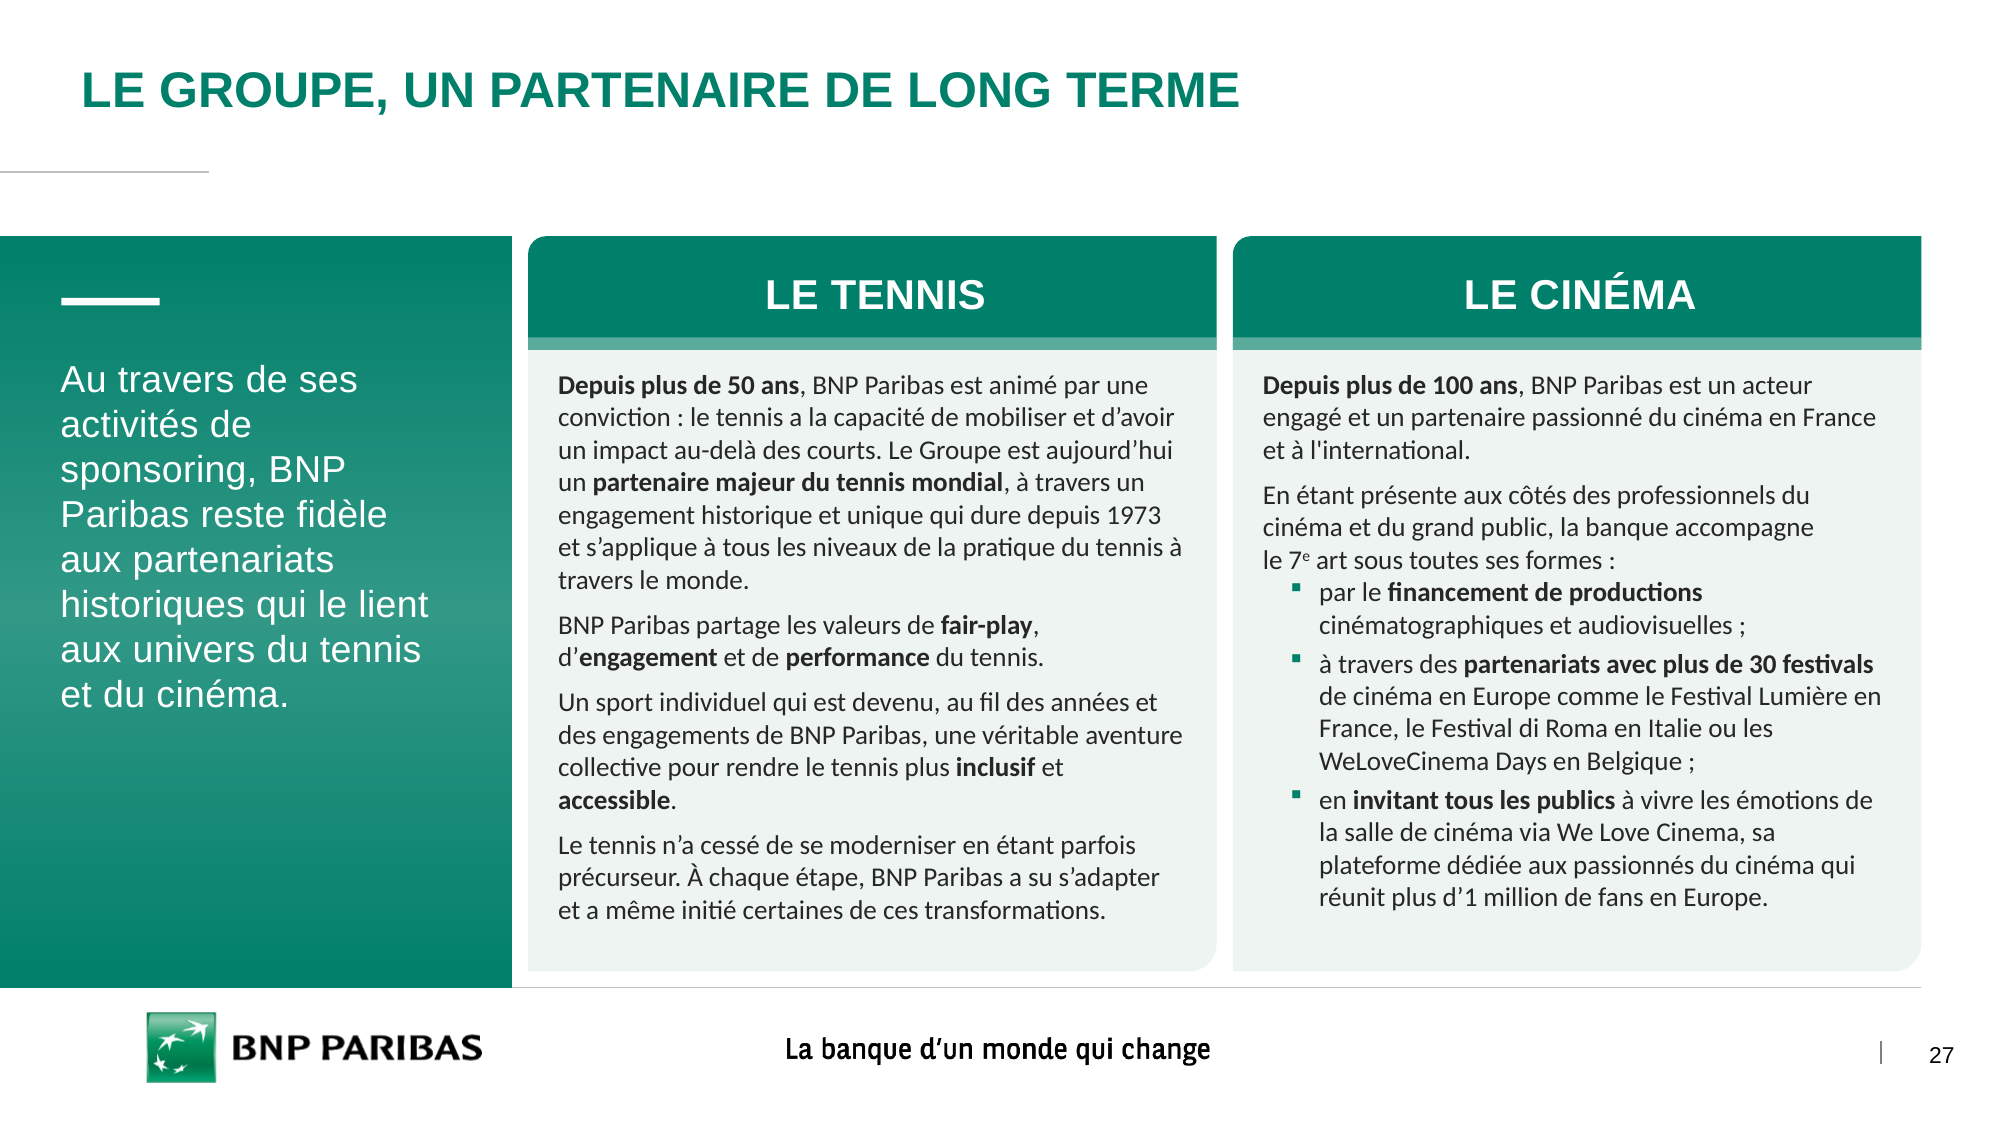

Slide27
~6 KB / 6,615 KB
LE GROUPE, UN PARTENAIRE DE LONG TERME

LE TENNIS
LE CINÉMA

Depuis plus de 50 ans, BNP Paribas est animé par une conviction : le tennis a la capacité de mobiliser et d’avoir un impact au-delà des courts. Le Groupe est aujourd’hui un partenaire majeur du tennis mondial, à travers un engagement historique et unique qui dure depuis 1973 et s’applique à tous les niveaux de la pratique du tennis à travers le monde.
BNP Paribas partage les valeurs de fair-play, d’engagement et de performance du tennis.
Un sport individuel qui est devenu, au fil des années et des engagements de BNP Paribas, une véritable aventure collective pour rendre le tennis plus inclusif et accessible.
Le tennis n’a cessé de se moderniser en étant parfois précurseur. À chaque étape, BNP Paribas a su s’adapter et a même initié certaines de ces transformations.
Depuis plus de 100 ans, BNP Paribas est un acteur engagé et un partenaire passionné du cinéma en France et à l'international.
En étant présente aux côtés des professionnels du cinéma et du grand public, la banque accompagne
le 7e art sous toutes ses formes :
par le financement de productions cinématographiques et audiovisuelles ;
à travers des partenariats avec plus de 30 festivals de cinéma en Europe comme le Festival Lumière en France, le Festival di Roma en Italie ou les WeLoveCinema Days en Belgique ;
en invitant tous les publics à vivre les émotions de la salle de cinéma via We Love Cinema, sa plateforme dédiée aux passionnés du cinéma qui réunit plus d’1 million de fans en Europe.
Au travers de ses activités de sponsoring, BNP Paribas reste fidèle aux partenariats historiques qui le lient aux univers du tennis et du cinéma.